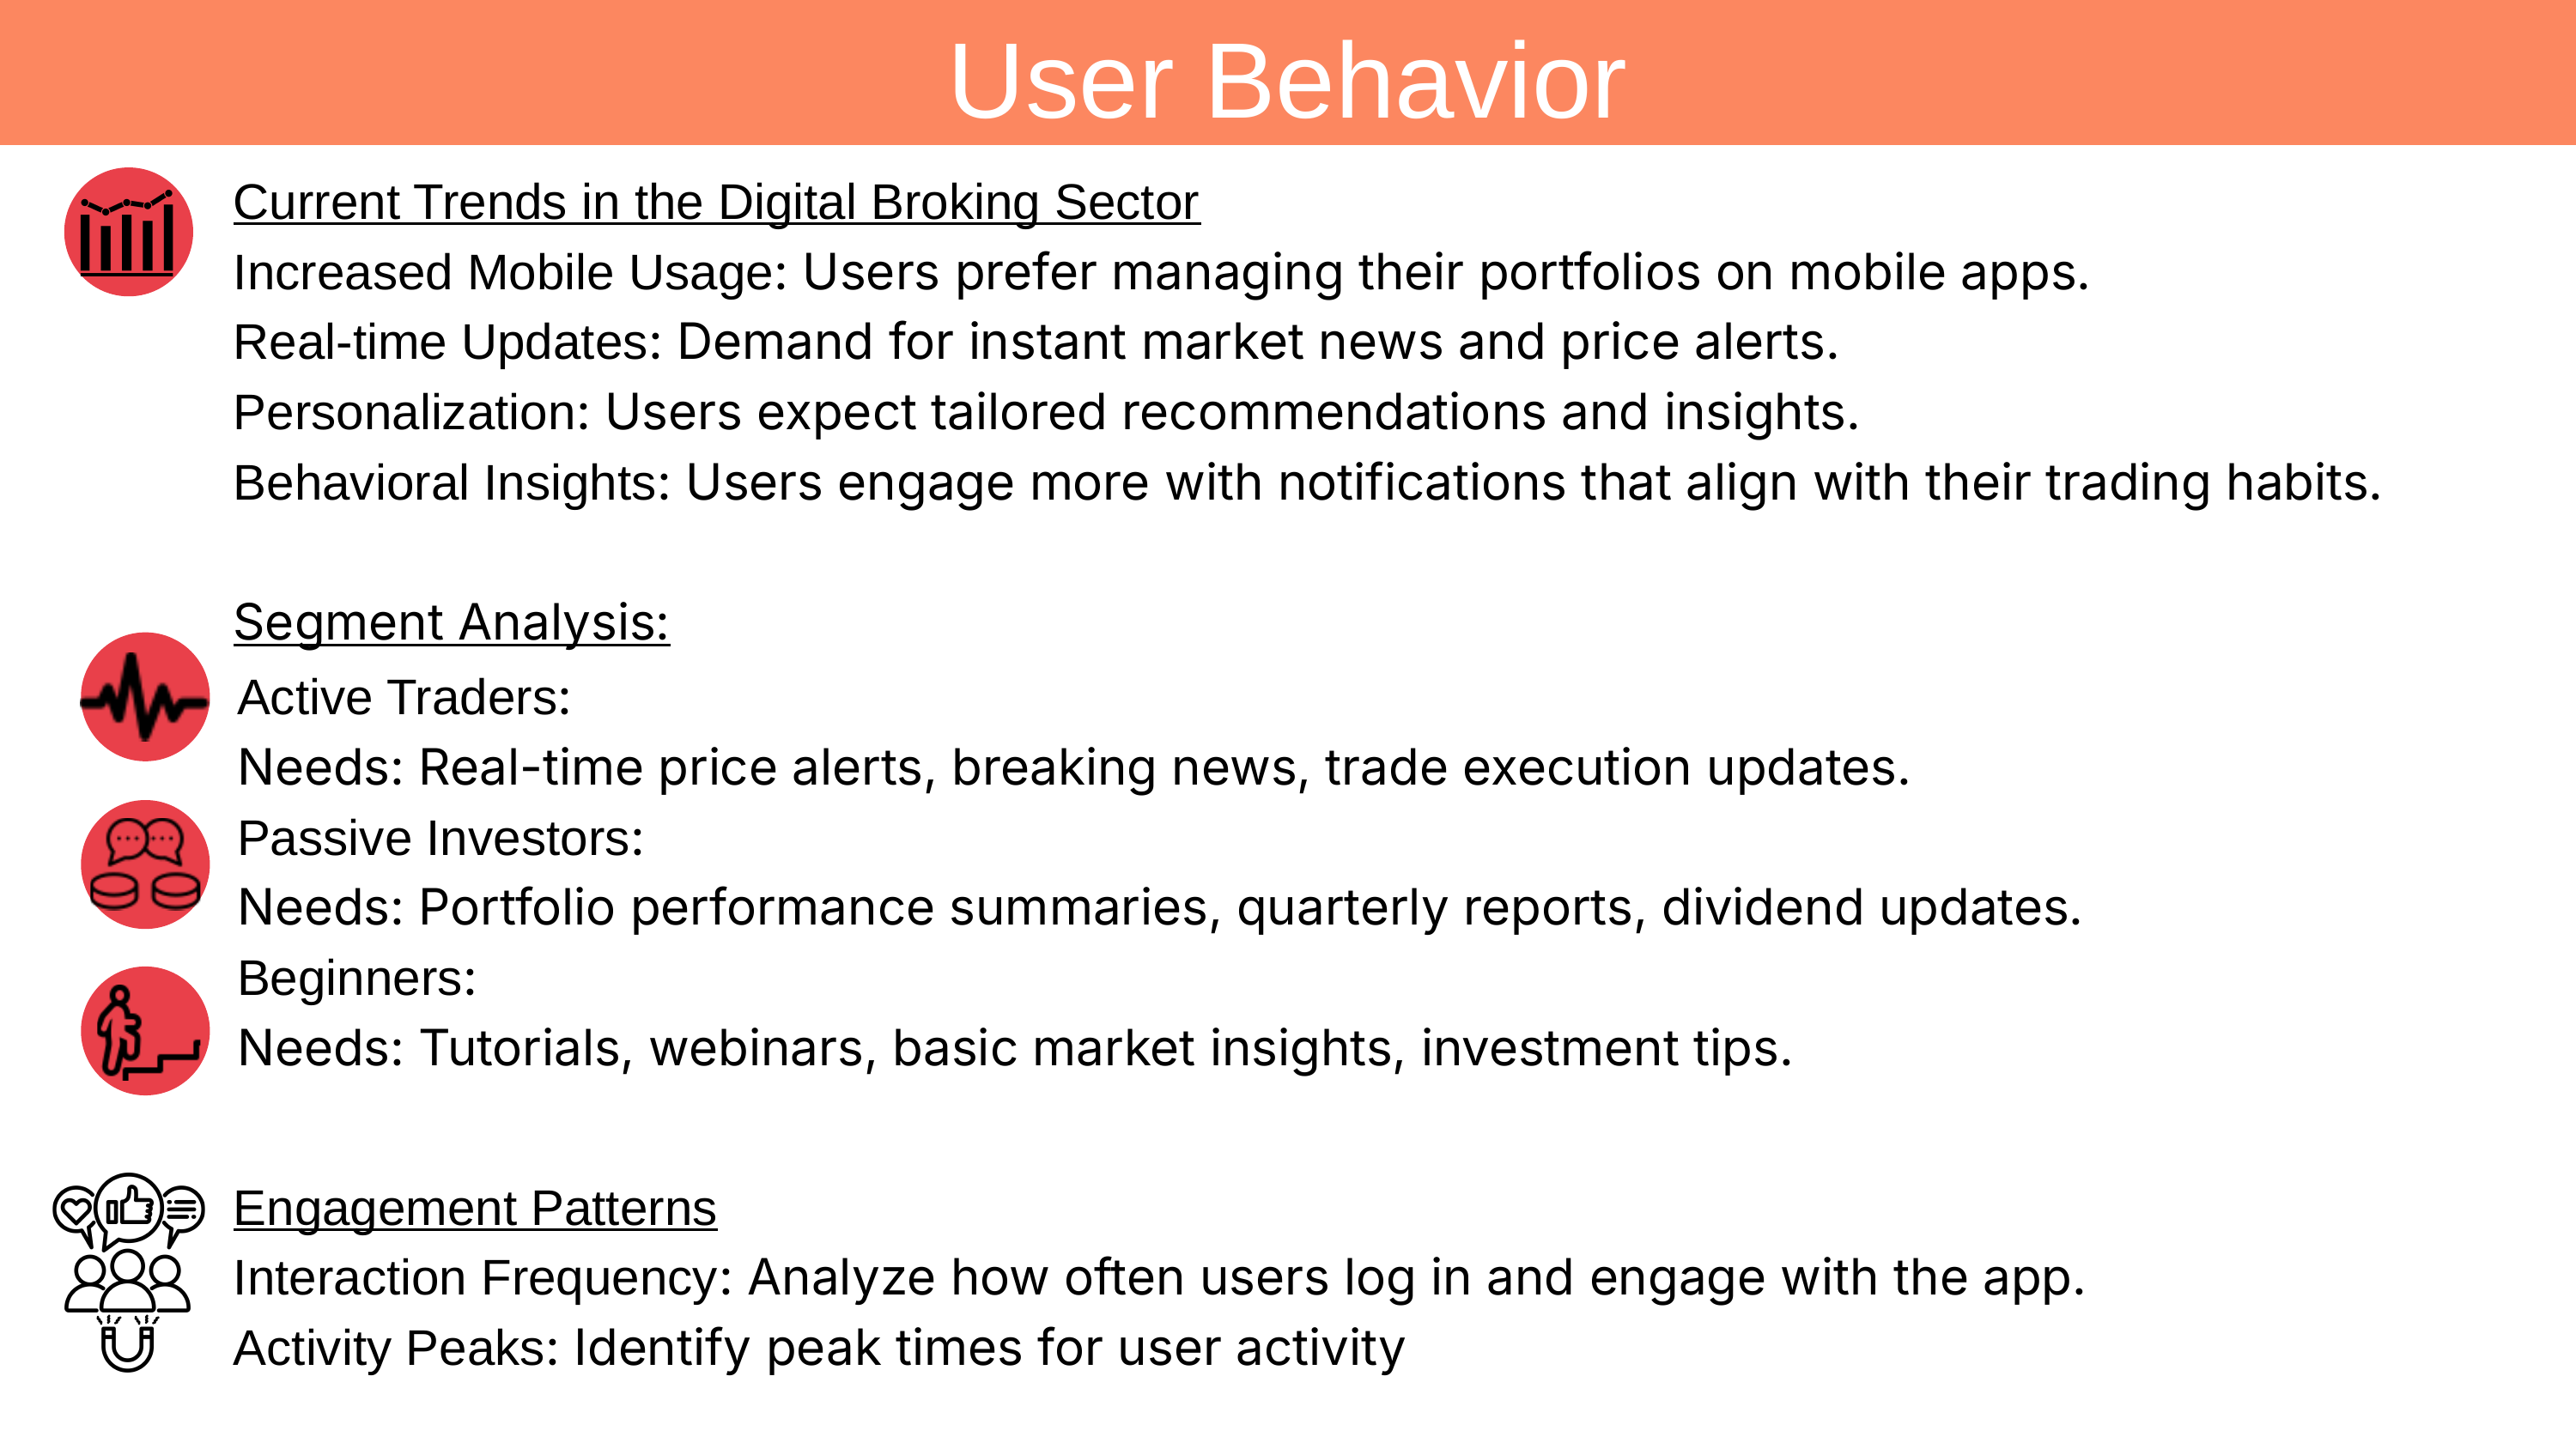

User Behavior
Current Trends in the Digital Broking Sector
Increased Mobile Usage: Users prefer managing their portfolios on mobile apps.
Real-time Updates: Demand for instant market news and price alerts.
Personalization: Users expect tailored recommendations and insights.
Behavioral Insights: Users engage more with notifications that align with their trading habits.

Segment Analysis:

Active Traders:
Needs: Real-time price alerts, breaking news, trade execution updates.
Passive Investors:
Needs: Portfolio performance summaries, quarterly reports, dividend updates.
Beginners:
Needs: Tutorials, webinars, basic market insights, investment tips.

Engagement Patterns
Interaction Frequency: Analyze how often users log in and engage with the app.
Activity Peaks: Identify peak times for user activity